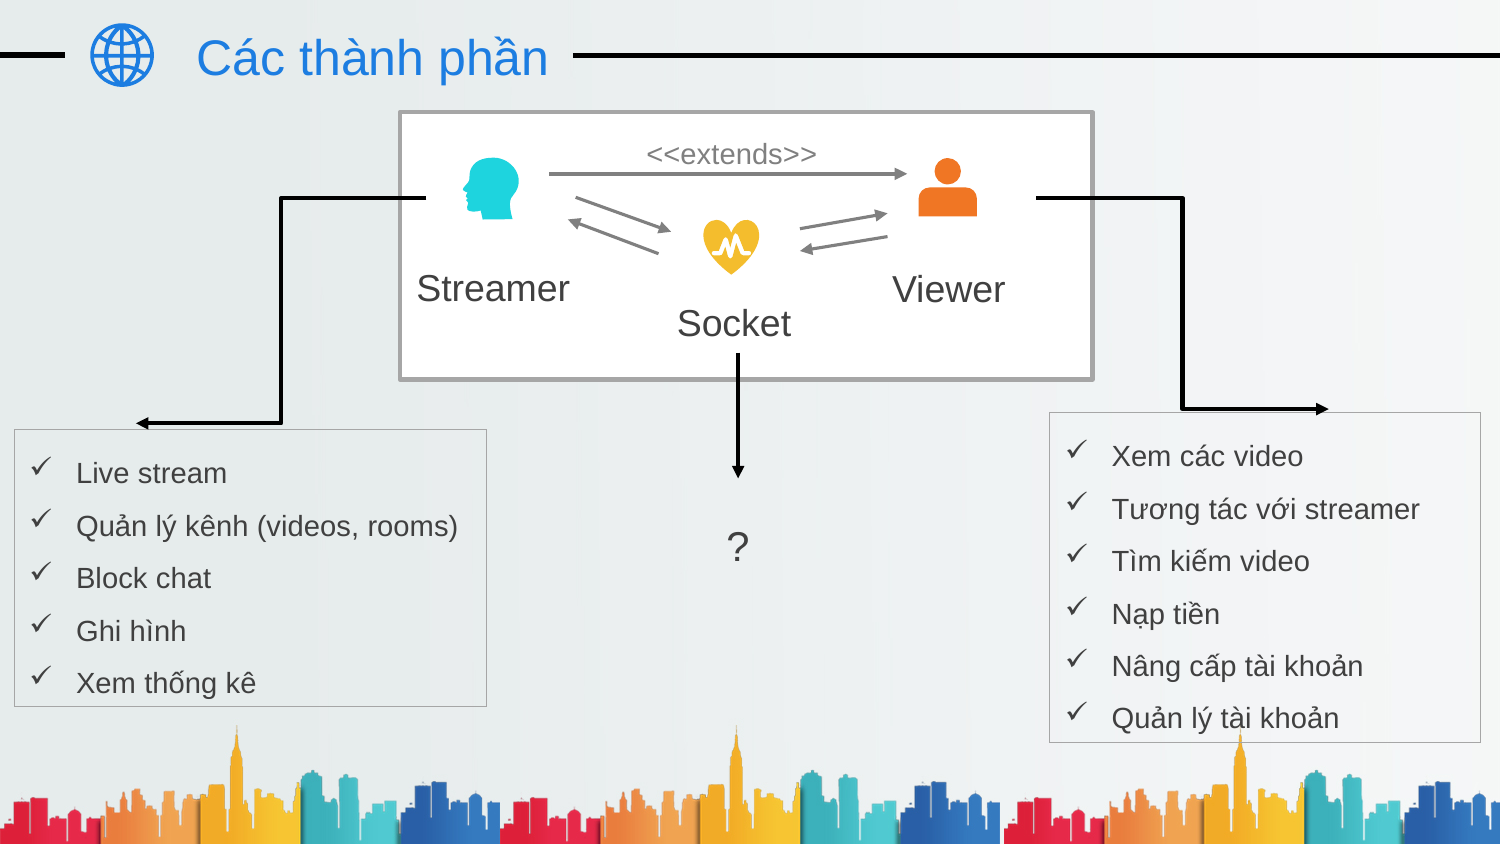

# Các thành phần

<<extends>>

Streamer
Viewer
Socket
Xem các video
Tương tác với streamer
Tìm kiếm video
Nạp tiền
Nâng cấp tài khoản
Quản lý tài khoản
Live stream
Quản lý kênh (videos, rooms)
Block chat
Ghi hình
Xem thống kê
?